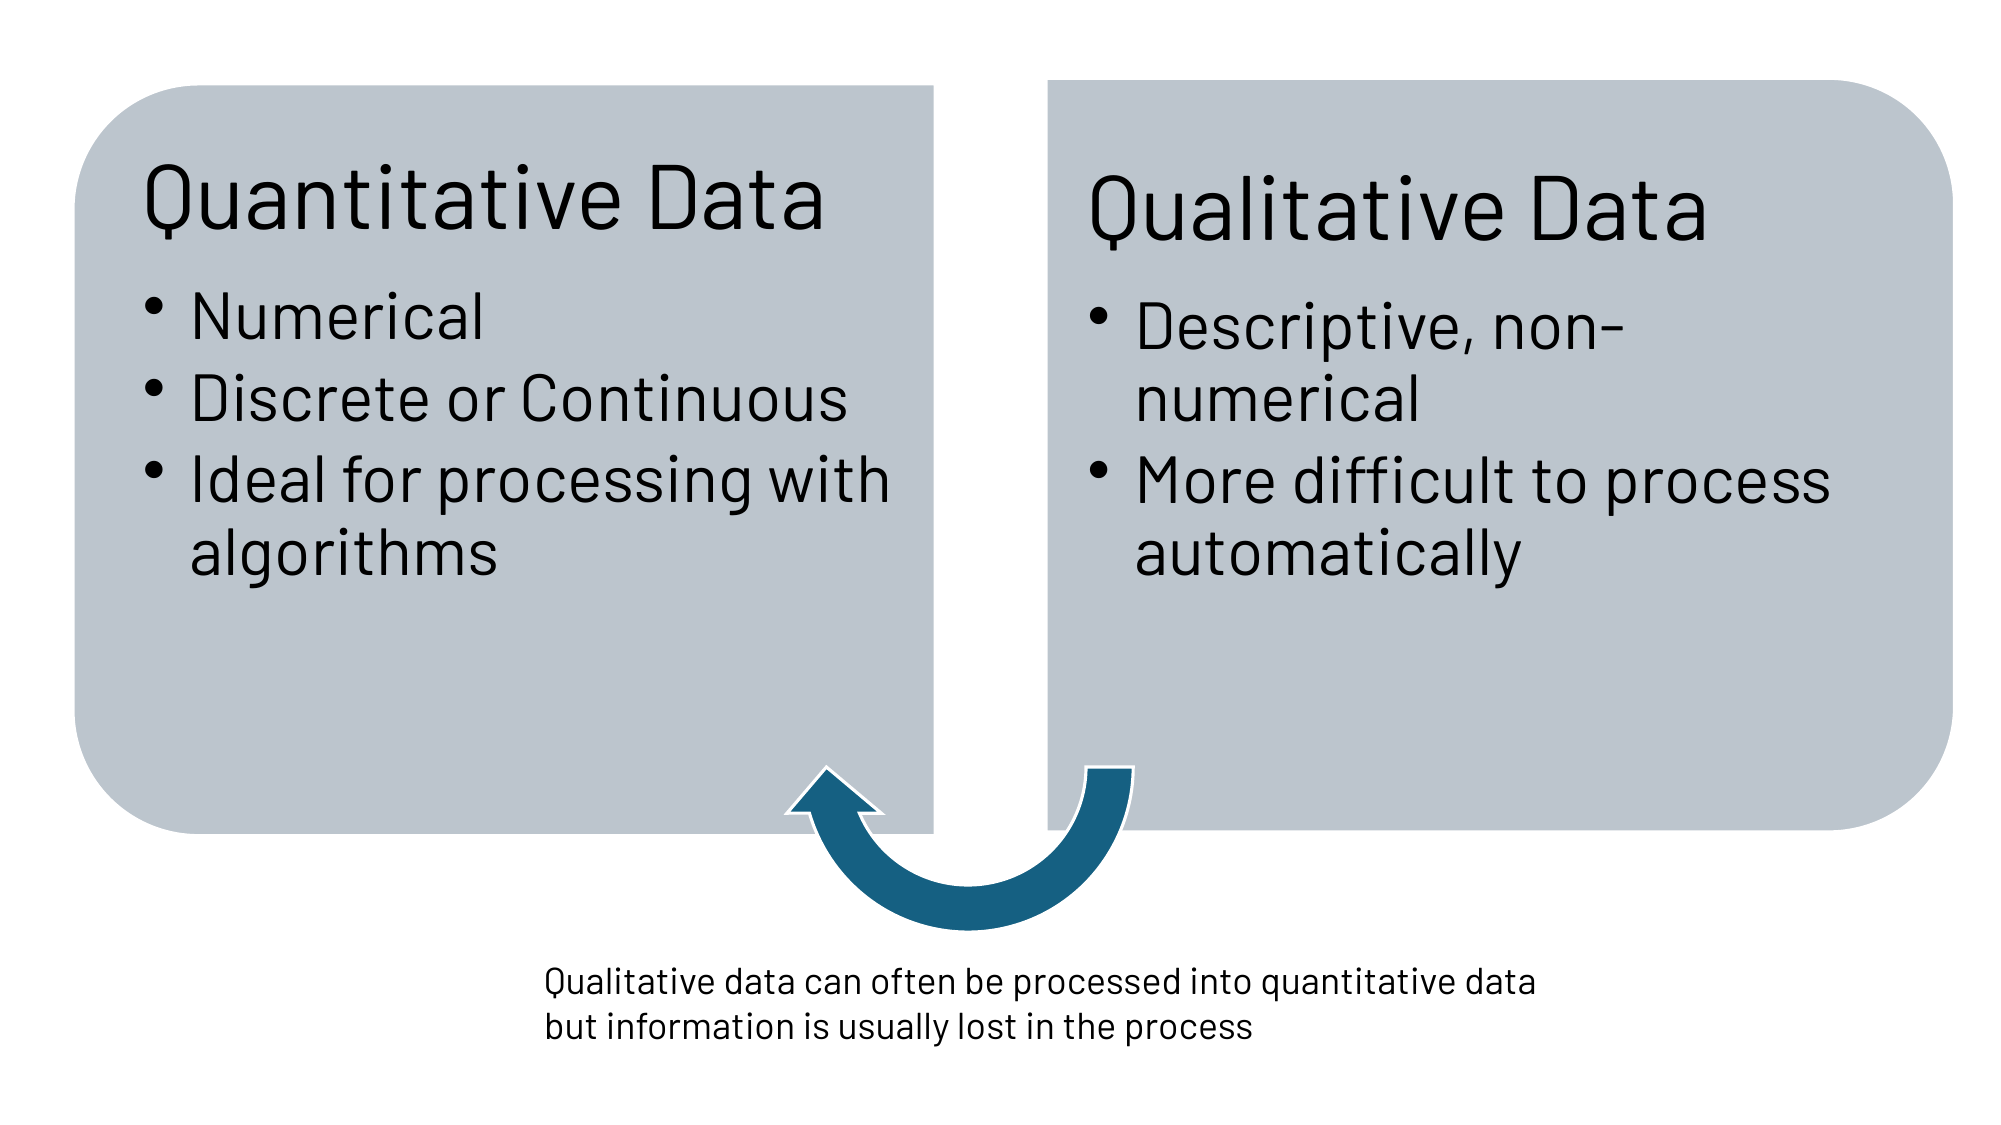

Quantitative Data
Numerical
Discrete or Continuous
Ideal for processing with algorithms
Qualitative Data
Descriptive, non-numerical
More difficult to process automatically

Qualitative data can often be processed into quantitative data
but information is usually lost in the process